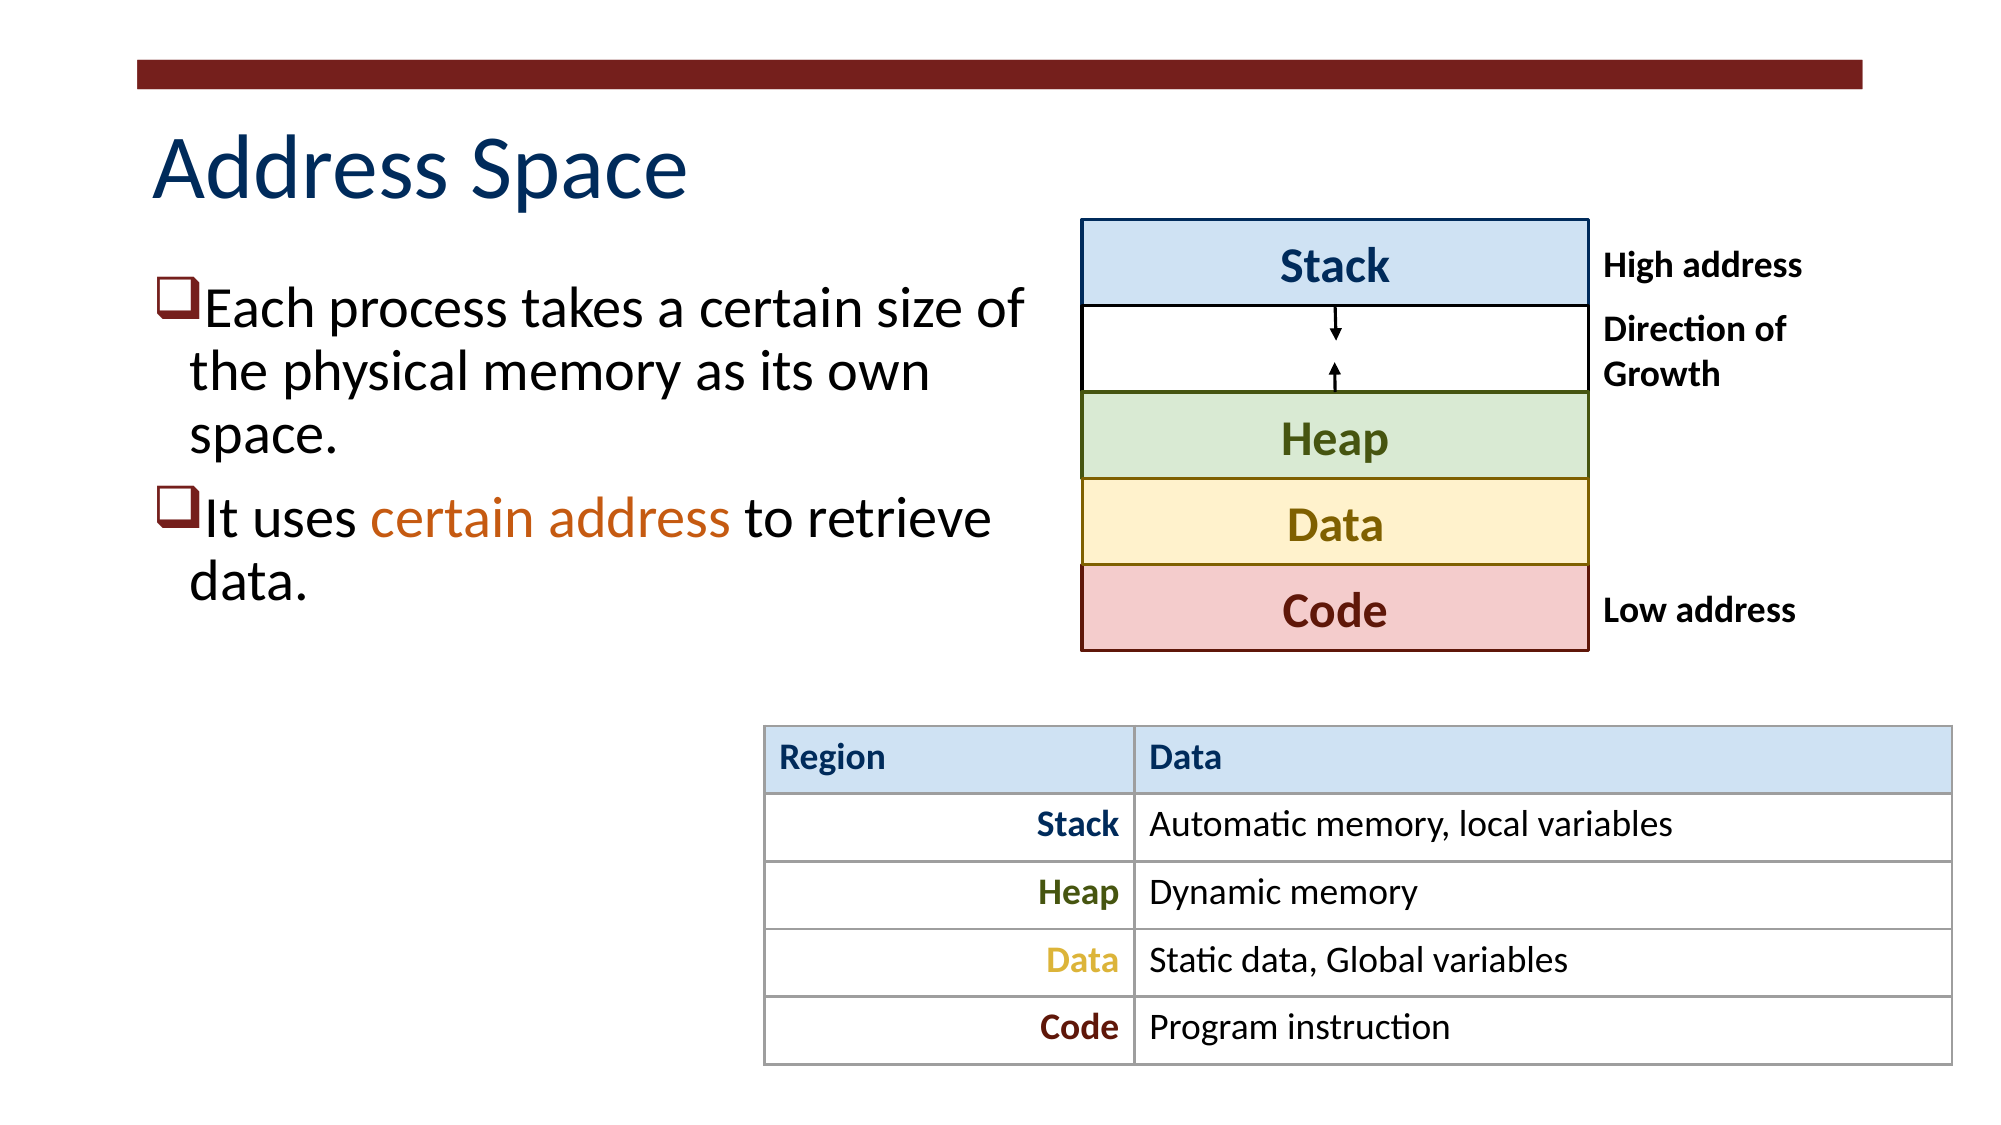

# Address Space
Stack
High address
Each process takes a certain size of the physical memory as its own space.
It uses certain address to retrieve data.

Direction of Growth
Heap
Data
Code
Low address
| Region | Data |
| --- | --- |
| Stack | Automatic memory, local variables |
| Heap | Dynamic memory |
| Data | Static data, Global variables |
| Code | Program instruction |